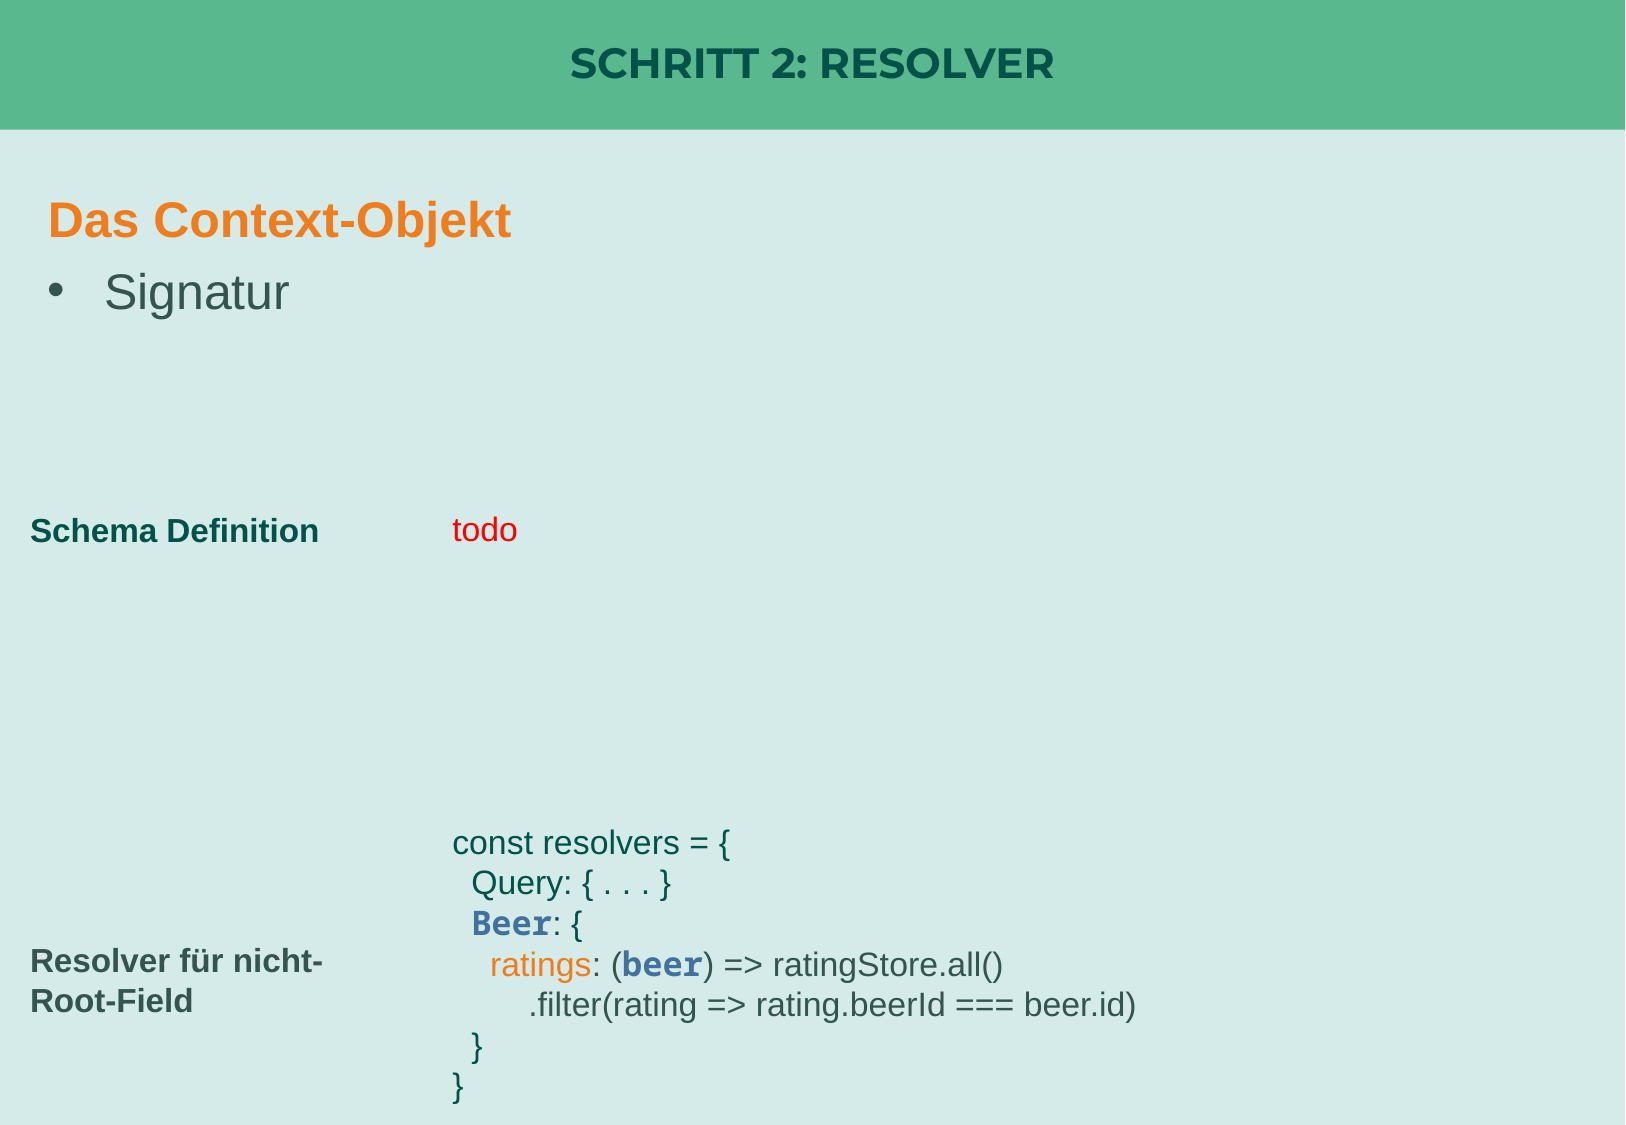

# Schritt 2: Resolver
Das Context-Objekt
Signatur
Schema Definition
todo
const resolvers = {
  Query: { . . . }
  Beer: {
    ratings: (beer) => ratingStore.all()
        .filter(rating => rating.beerId === beer.id)
  }
}
Resolver für nicht-Root-Field